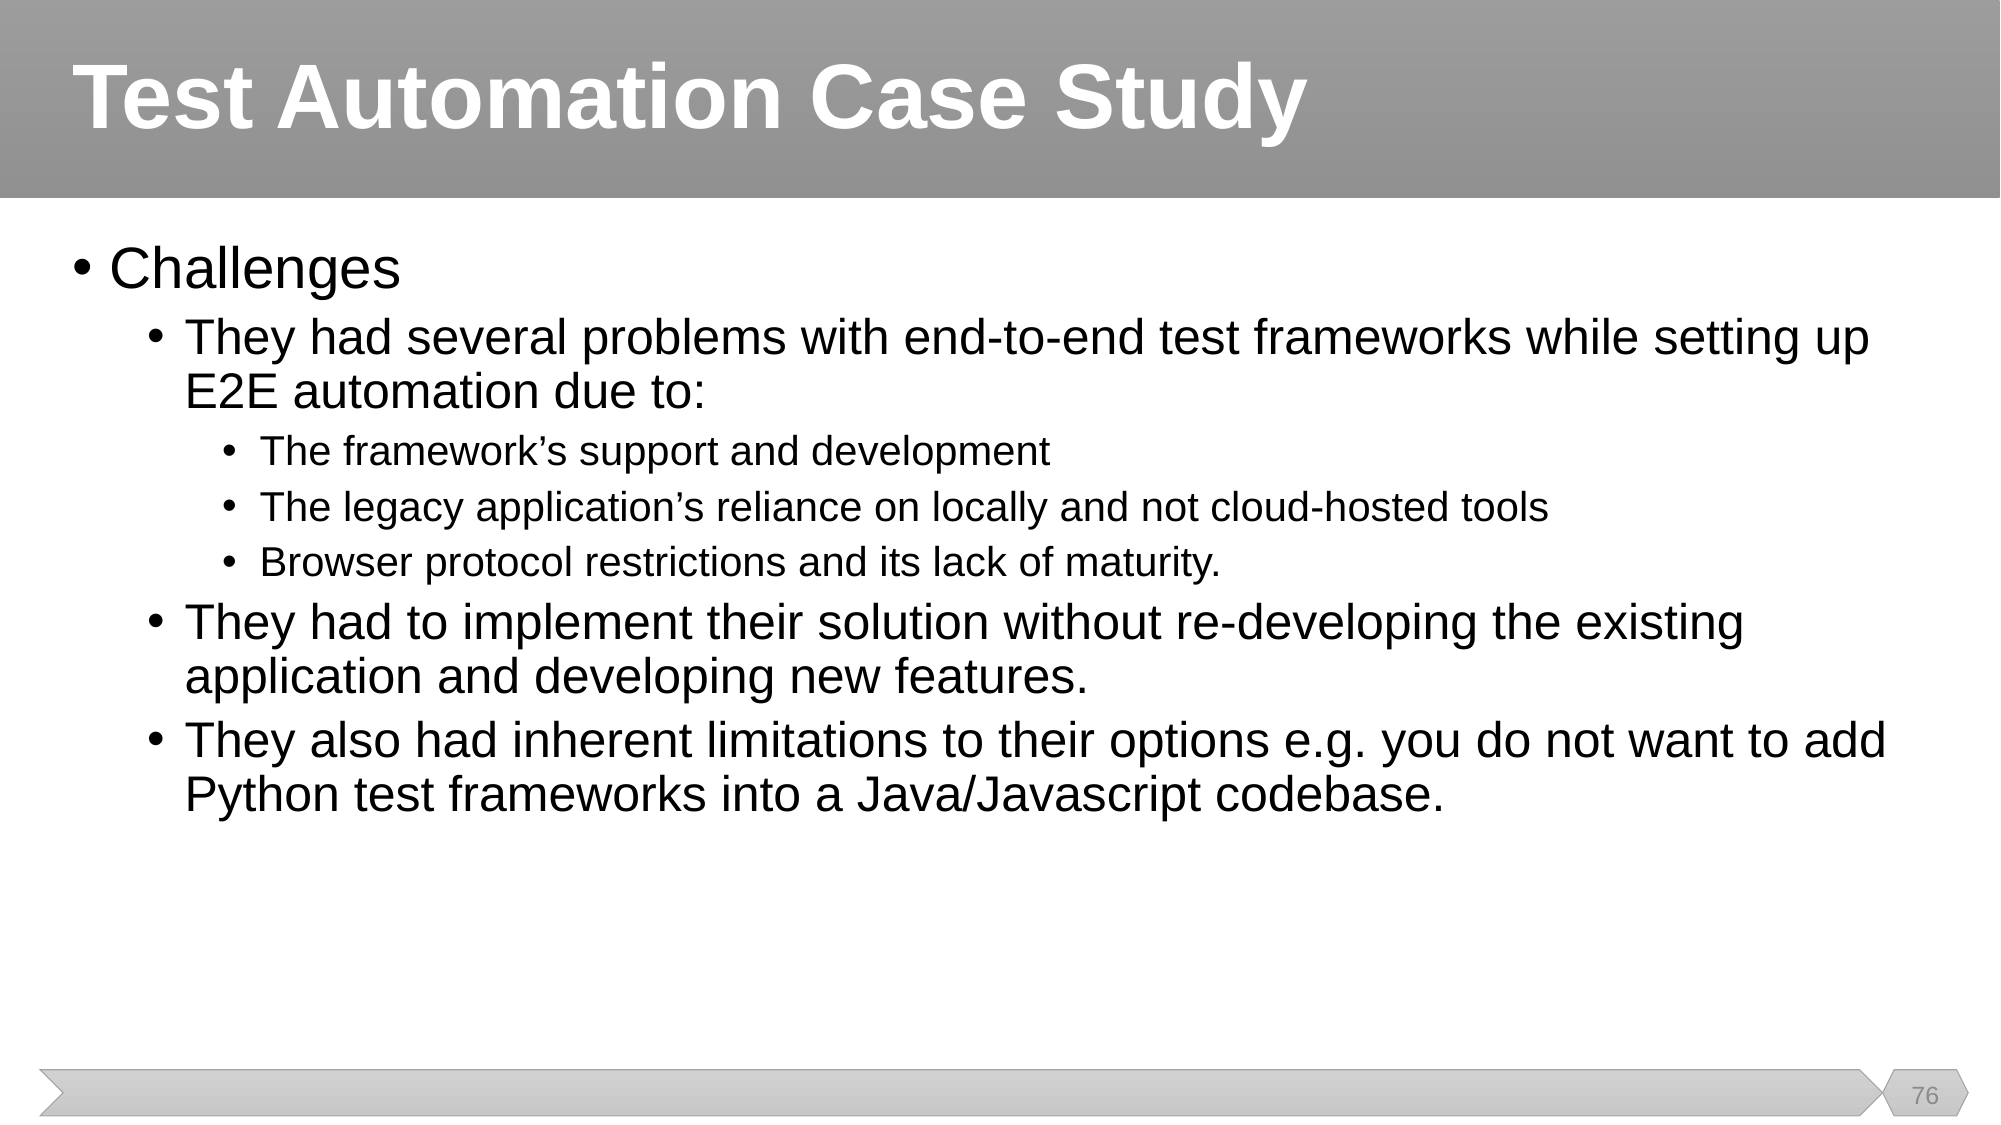

# Test Automation Case Study
Challenges
They had several problems with end-to-end test frameworks while setting up E2E automation due to:
The framework’s support and development
The legacy application’s reliance on locally and not cloud-hosted tools
Browser protocol restrictions and its lack of maturity.
They had to implement their solution without re-developing the existing application and developing new features.
They also had inherent limitations to their options e.g. you do not want to add Python test frameworks into a Java/Javascript codebase.
76